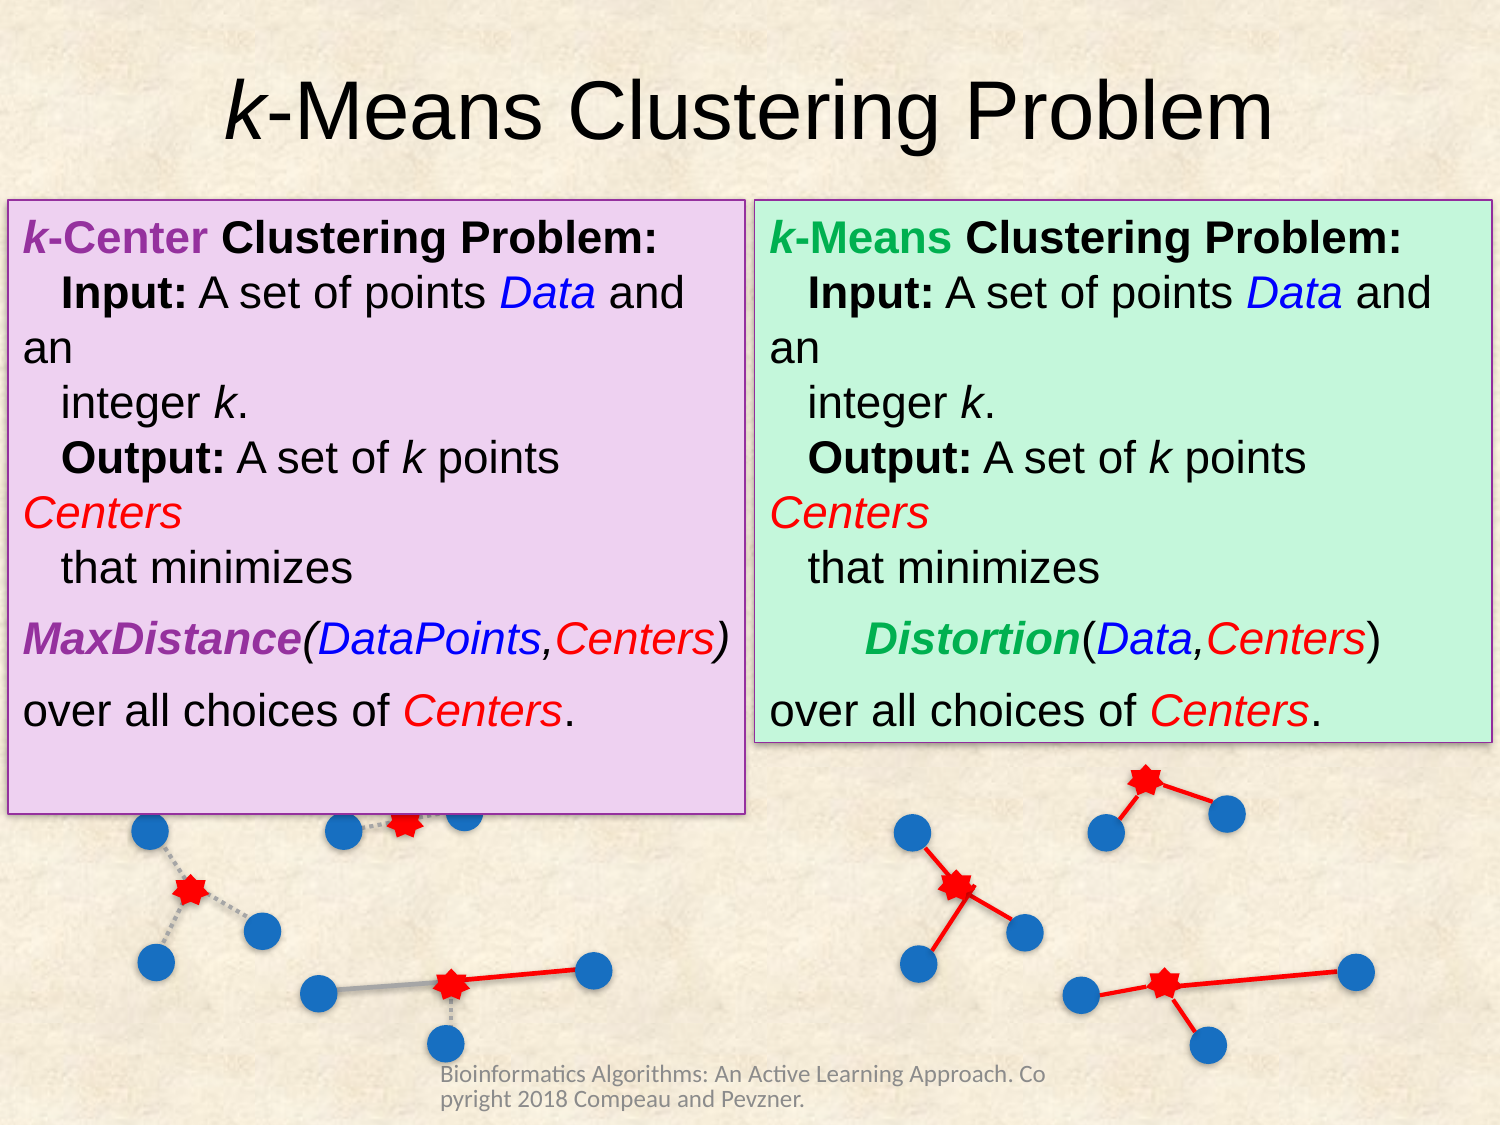

# k-Means Clustering Problem
k-Center Clustering Problem:
   Input: A set of points Data and an
   integer k.
   Output: A set of k points Centers
   that minimizes
MaxDistance(DataPoints,Centers)
over all choices of Centers.
k-Means Clustering Problem:
   Input: A set of points Data and an
   integer k.
   Output: A set of k points Centers
   that minimizes
Distortion(Data,Centers)
over all choices of Centers.

Bioinformatics Algorithms: An Active Learning Approach. Copyright 2018 Compeau and Pevzner.